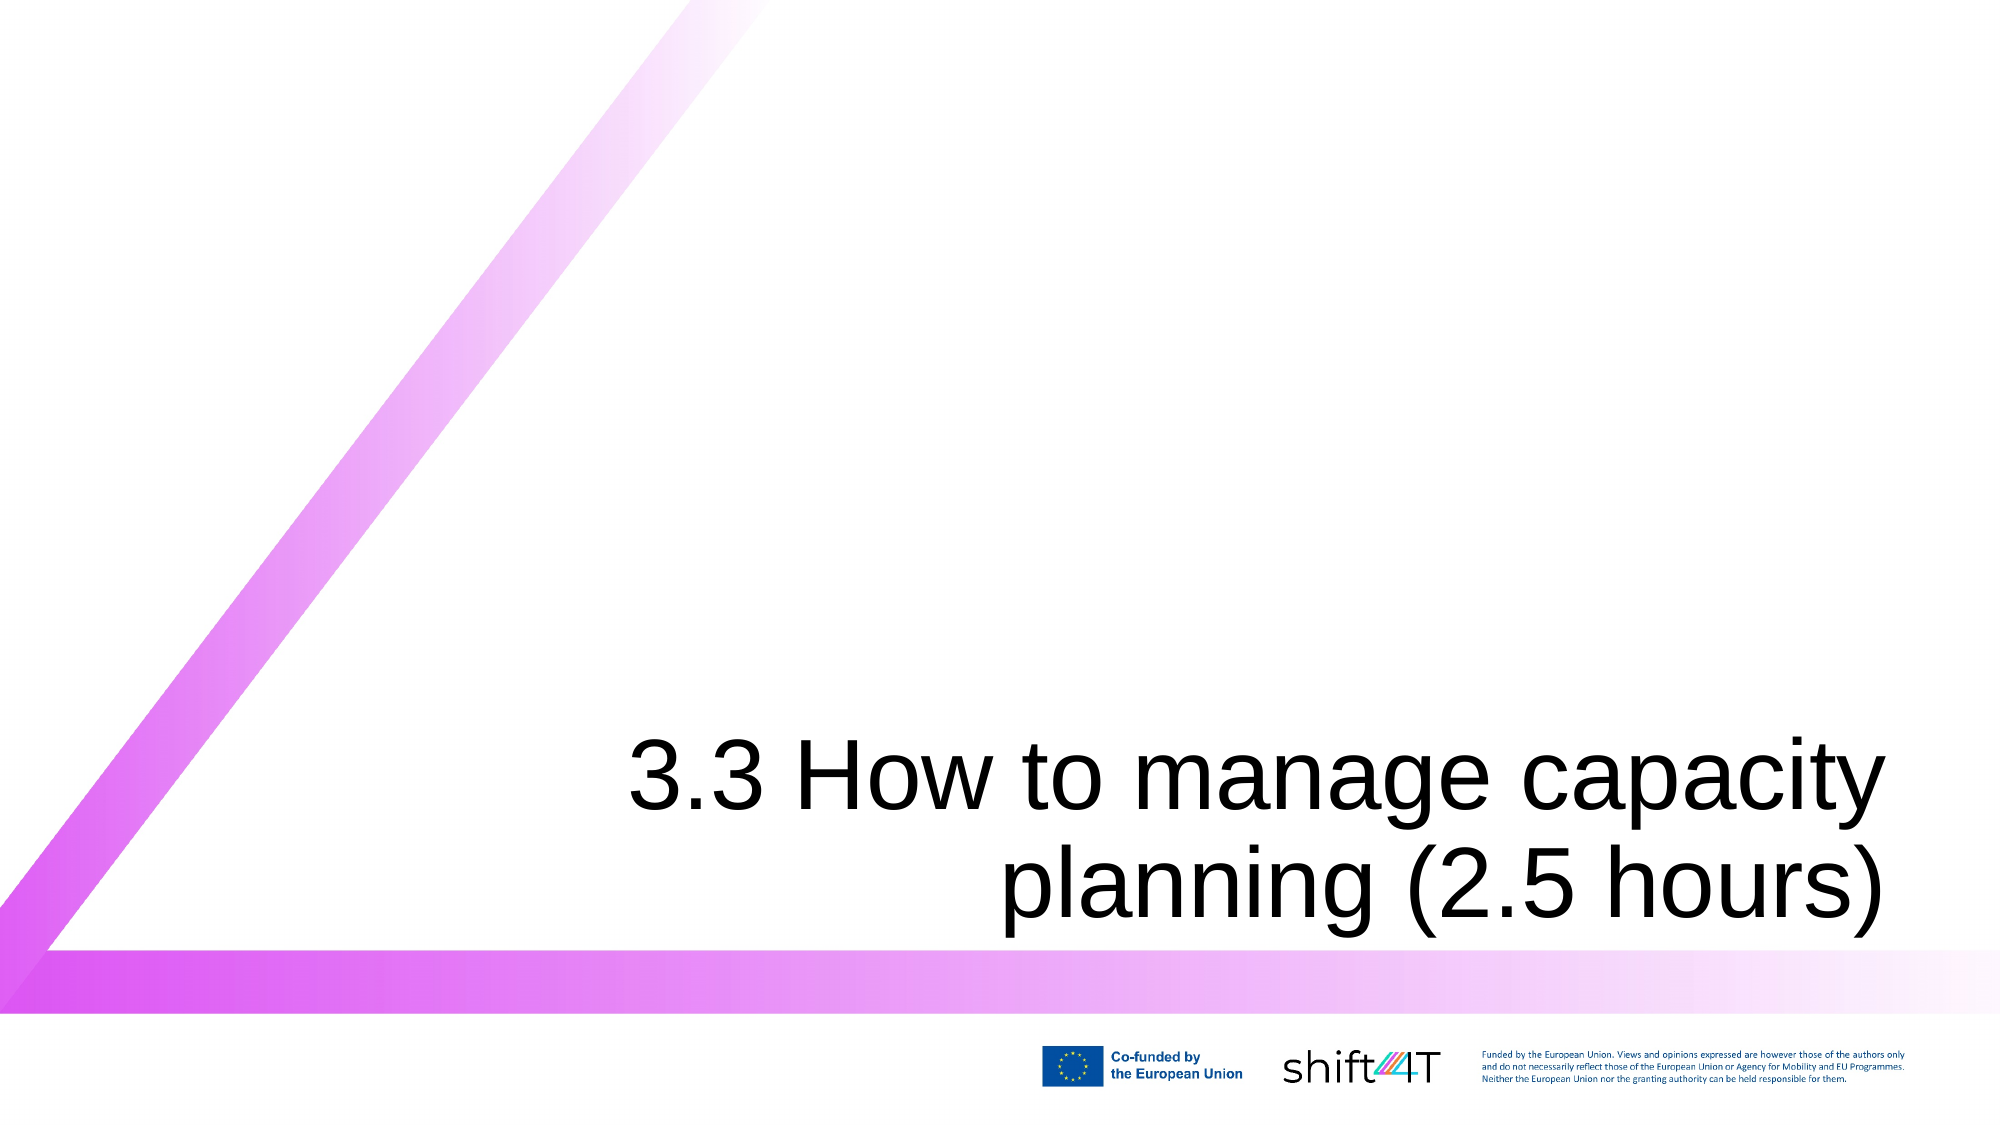

# 3.3 How to manage capacity planning (2.5 hours)